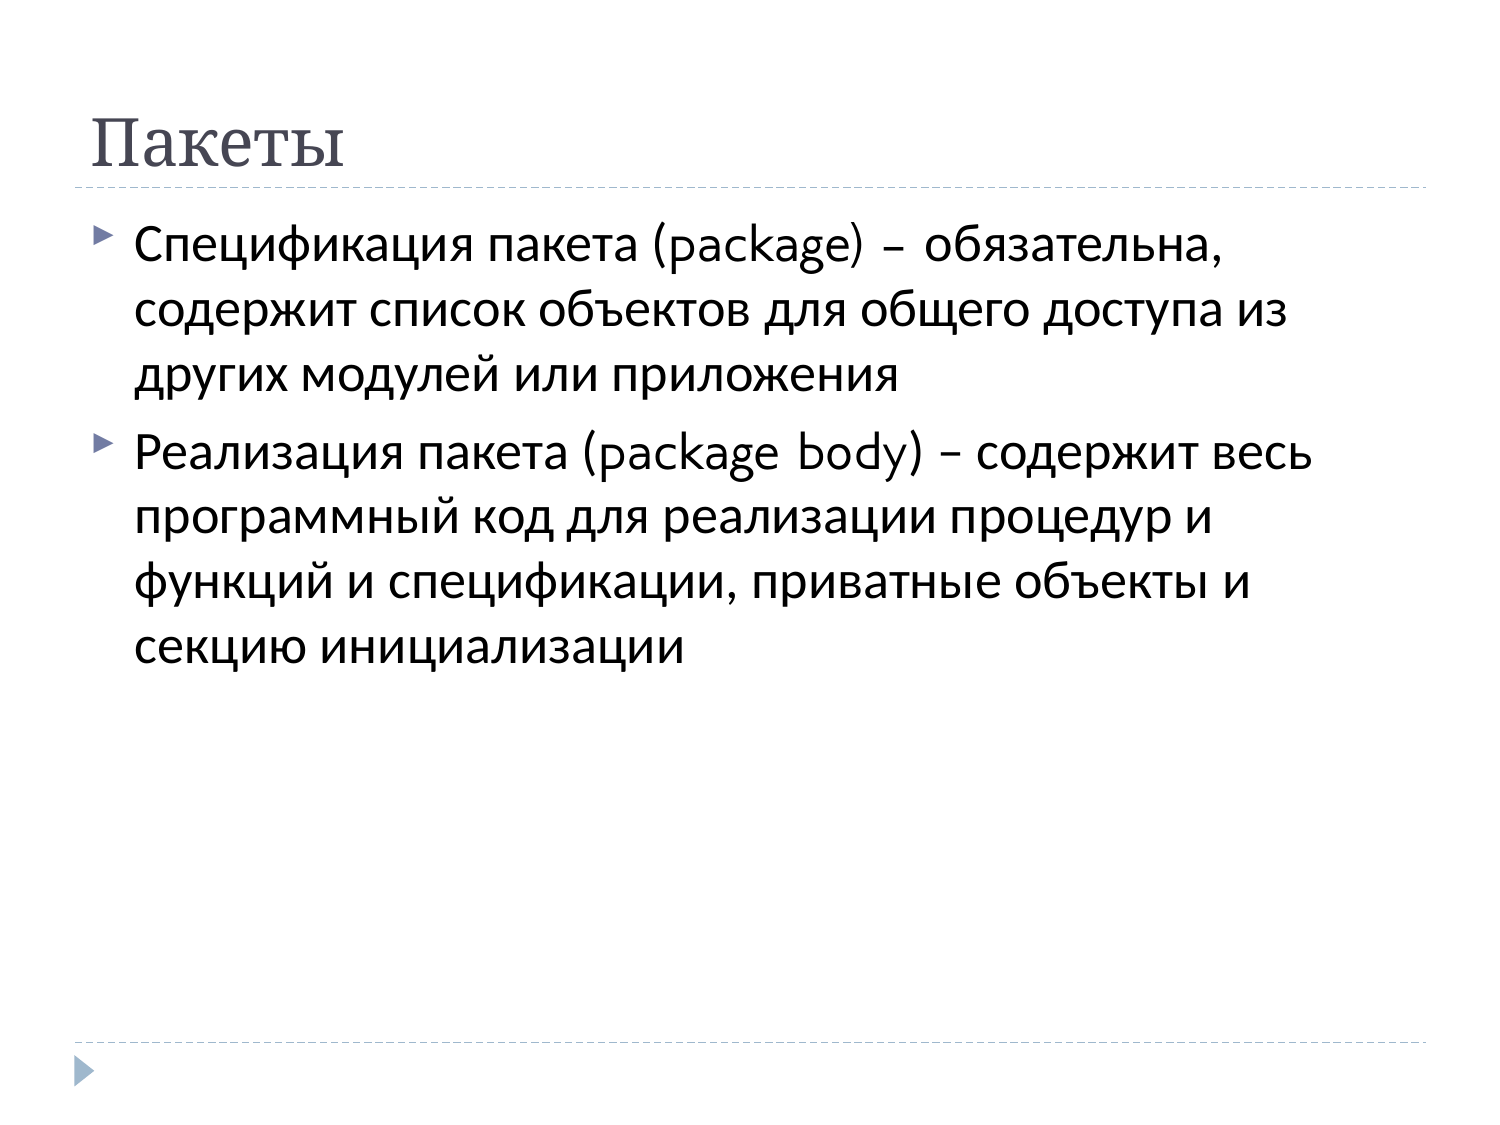

# Пакеты
Спецификация пакета (package) – обязательна, содержит список объектов для общего доступа из других модулей или приложения
Реализация пакета (package body) – содержит весь программный код для реализации процедур и функций и спецификации, приватные объекты и секцию инициализации